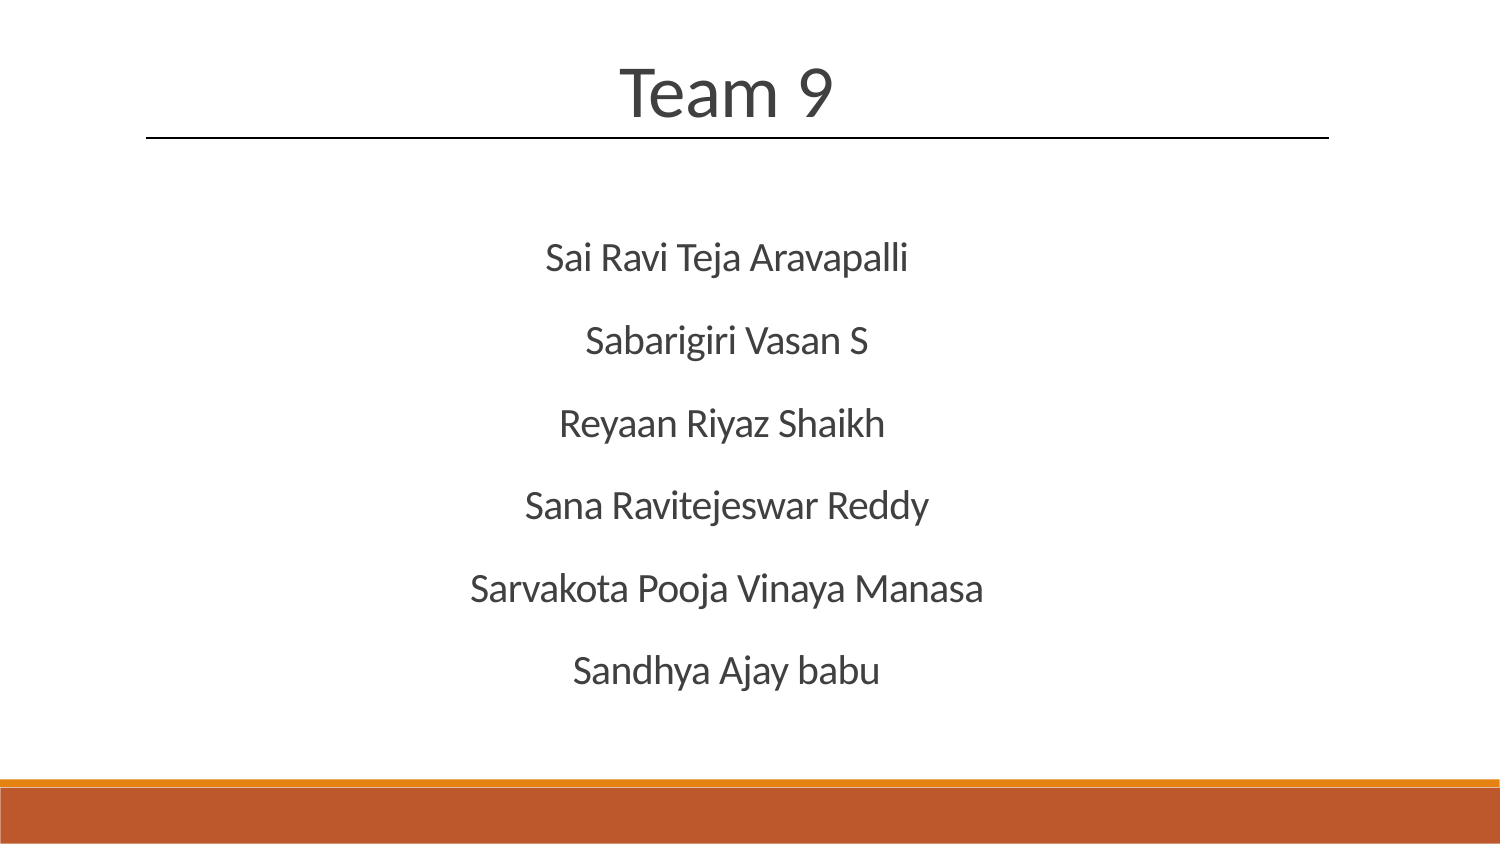

Team 9
Sai Ravi Teja Aravapalli
Sabarigiri Vasan S
Reyaan Riyaz Shaikh
Sana Ravitejeswar Reddy
Sarvakota Pooja Vinaya Manasa
Sandhya Ajay babu